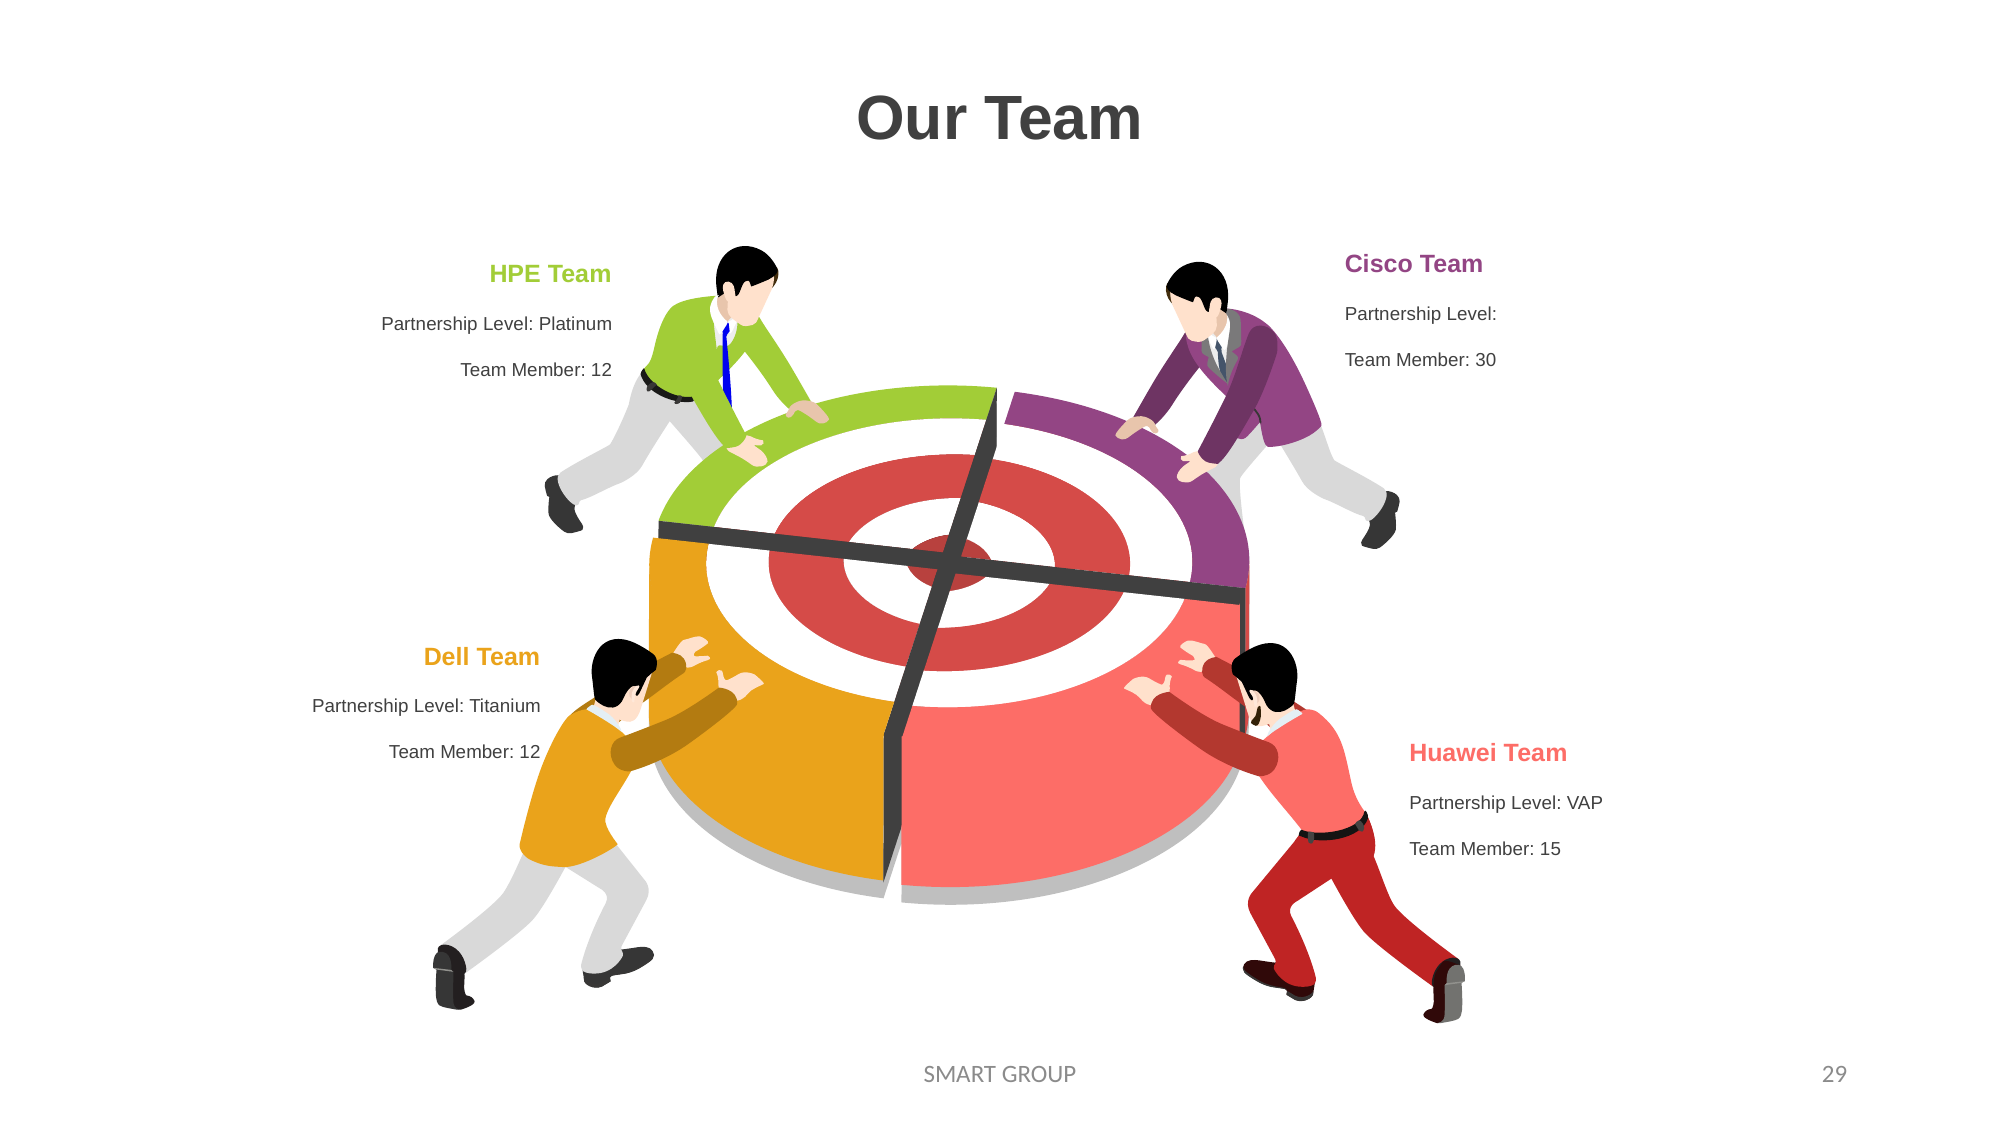

Our Team
Cisco Team
Partnership Level:
Team Member: 30

HPE Team
Partnership Level: Platinum
Team Member: 12
Dell Team
Partnership Level: Titanium
Team Member: 12
Huawei Team
Partnership Level: VAP
Team Member: 15
SMART GROUP
29